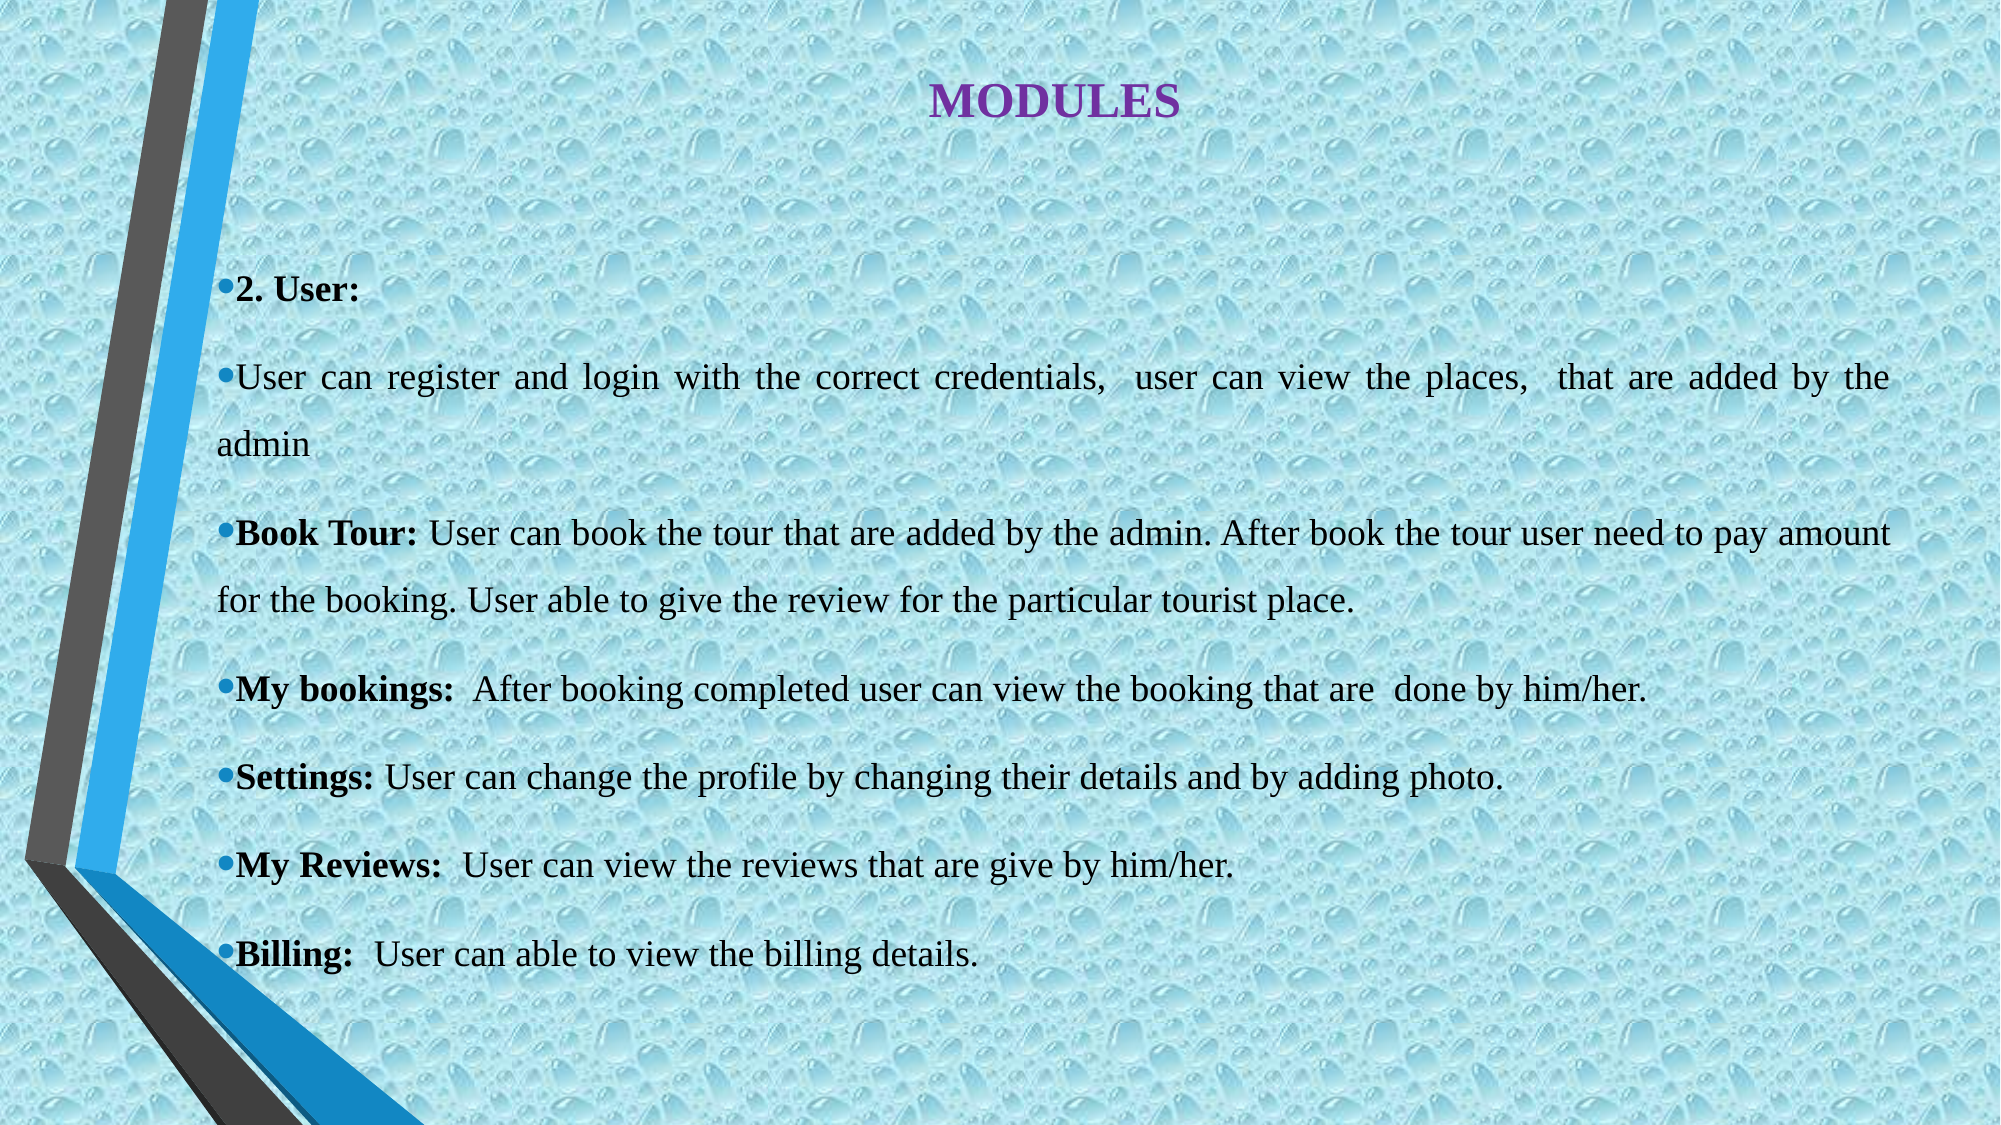

# MODULES
2. User:
User can register and login with the correct credentials,  user can view the places,  that are added by the admin
Book Tour: User can book the tour that are added by the admin. After book the tour user need to pay amount for the booking. User able to give the review for the particular tourist place.
My bookings:  After booking completed user can view the booking that are  done by him/her.
Settings: User can change the profile by changing their details and by adding photo.
My Reviews:  User can view the reviews that are give by him/her.
Billing:  User can able to view the billing details.